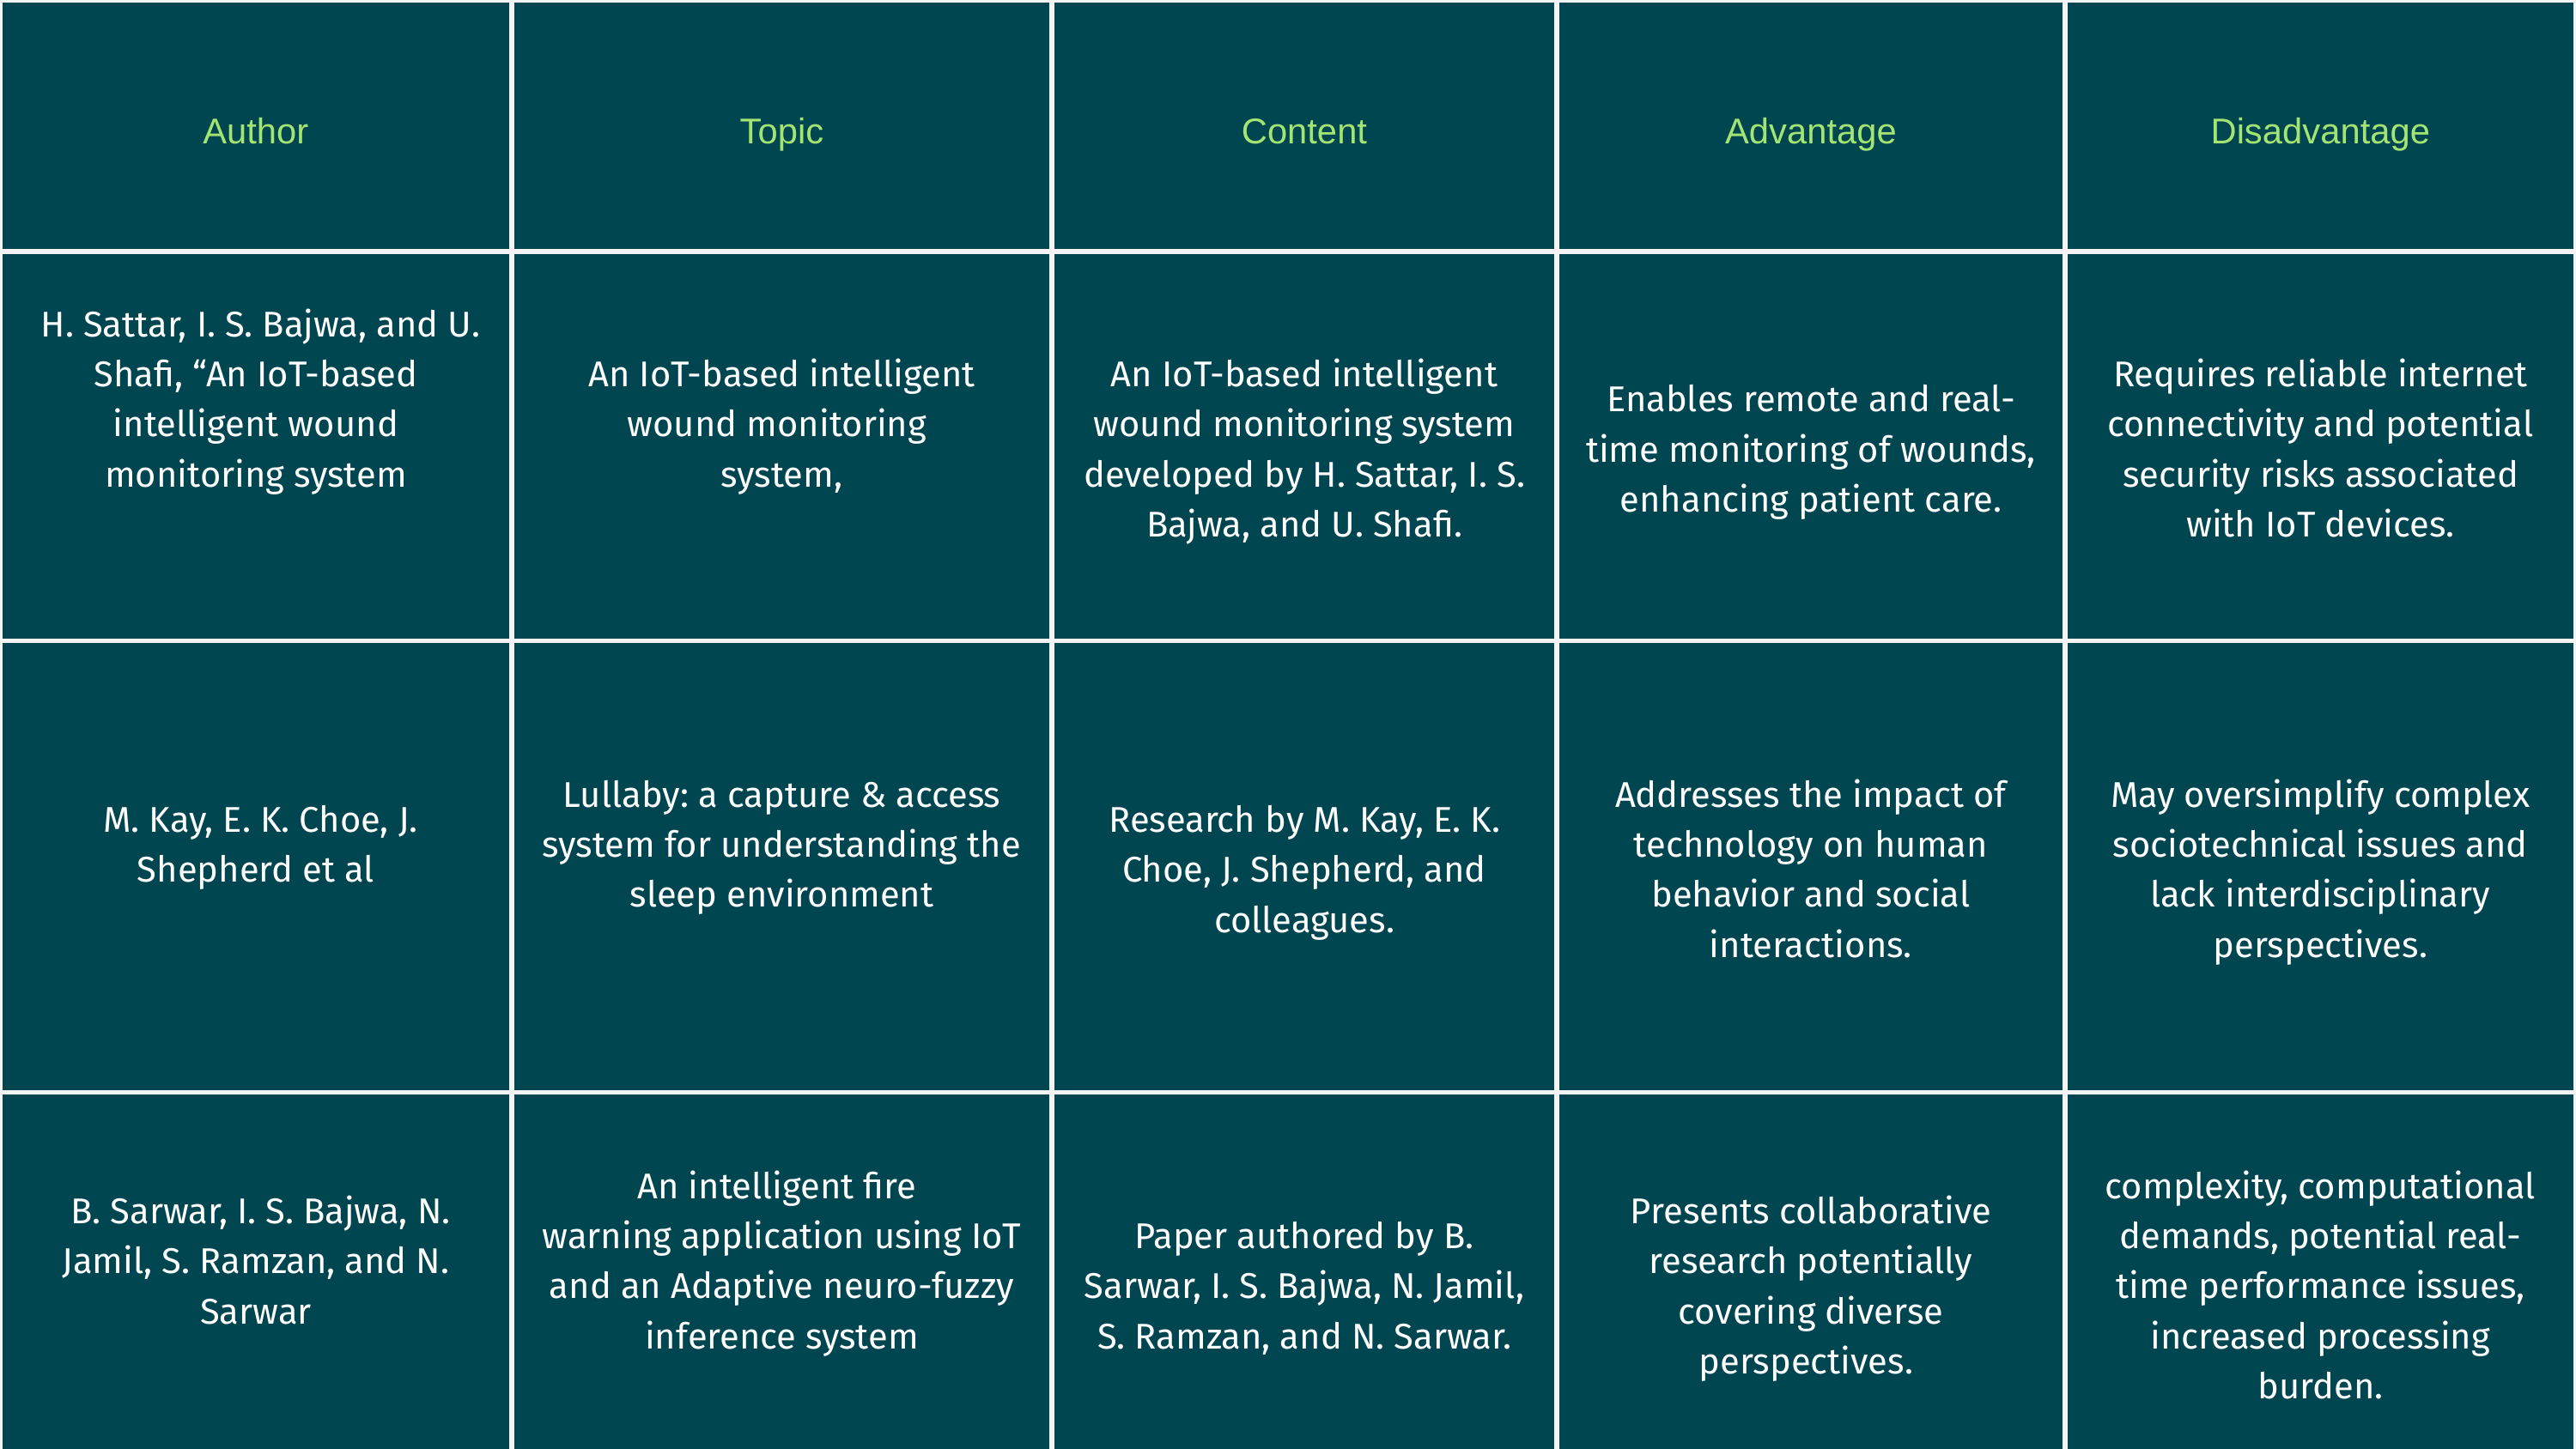

| Author | Topic | Content | Advantage | Disadvantage |
| --- | --- | --- | --- | --- |
| H. Sattar, I. S. Bajwa, and U. Shafi, “An IoT-based intelligent wound monitoring system | An IoT-based intelligent wound monitoring system, | An IoT-based intelligent wound monitoring system developed by H. Sattar, I. S. Bajwa, and U. Shafi. | Enables remote and real-time monitoring of wounds, enhancing patient care. | Requires reliable internet connectivity and potential security risks associated with IoT devices. |
| M. Kay, E. K. Choe, J. Shepherd et al | Lullaby: a capture & access system for understanding the sleep environment | Research by M. Kay, E. K. Choe, J. Shepherd, and colleagues. | Addresses the impact of technology on human behavior and social interactions. | May oversimplify complex sociotechnical issues and lack interdisciplinary perspectives. |
| B. Sarwar, I. S. Bajwa, N. Jamil, S. Ramzan, and N. Sarwar | An intelligent fire warning application using IoT and an Adaptive neuro-fuzzy inference system | Paper authored by B. Sarwar, I. S. Bajwa, N. Jamil, S. Ramzan, and N. Sarwar. | Presents collaborative research potentially covering diverse perspectives. | complexity, computational demands, potential real-time performance issues, increased processing burden. |
|  |  |  |  |  |
|  |  |  |  |  |
|  |  |  |  |  |
|  |  |  |  |  |
|  |  |  |  |  |

Back to Agenda Page